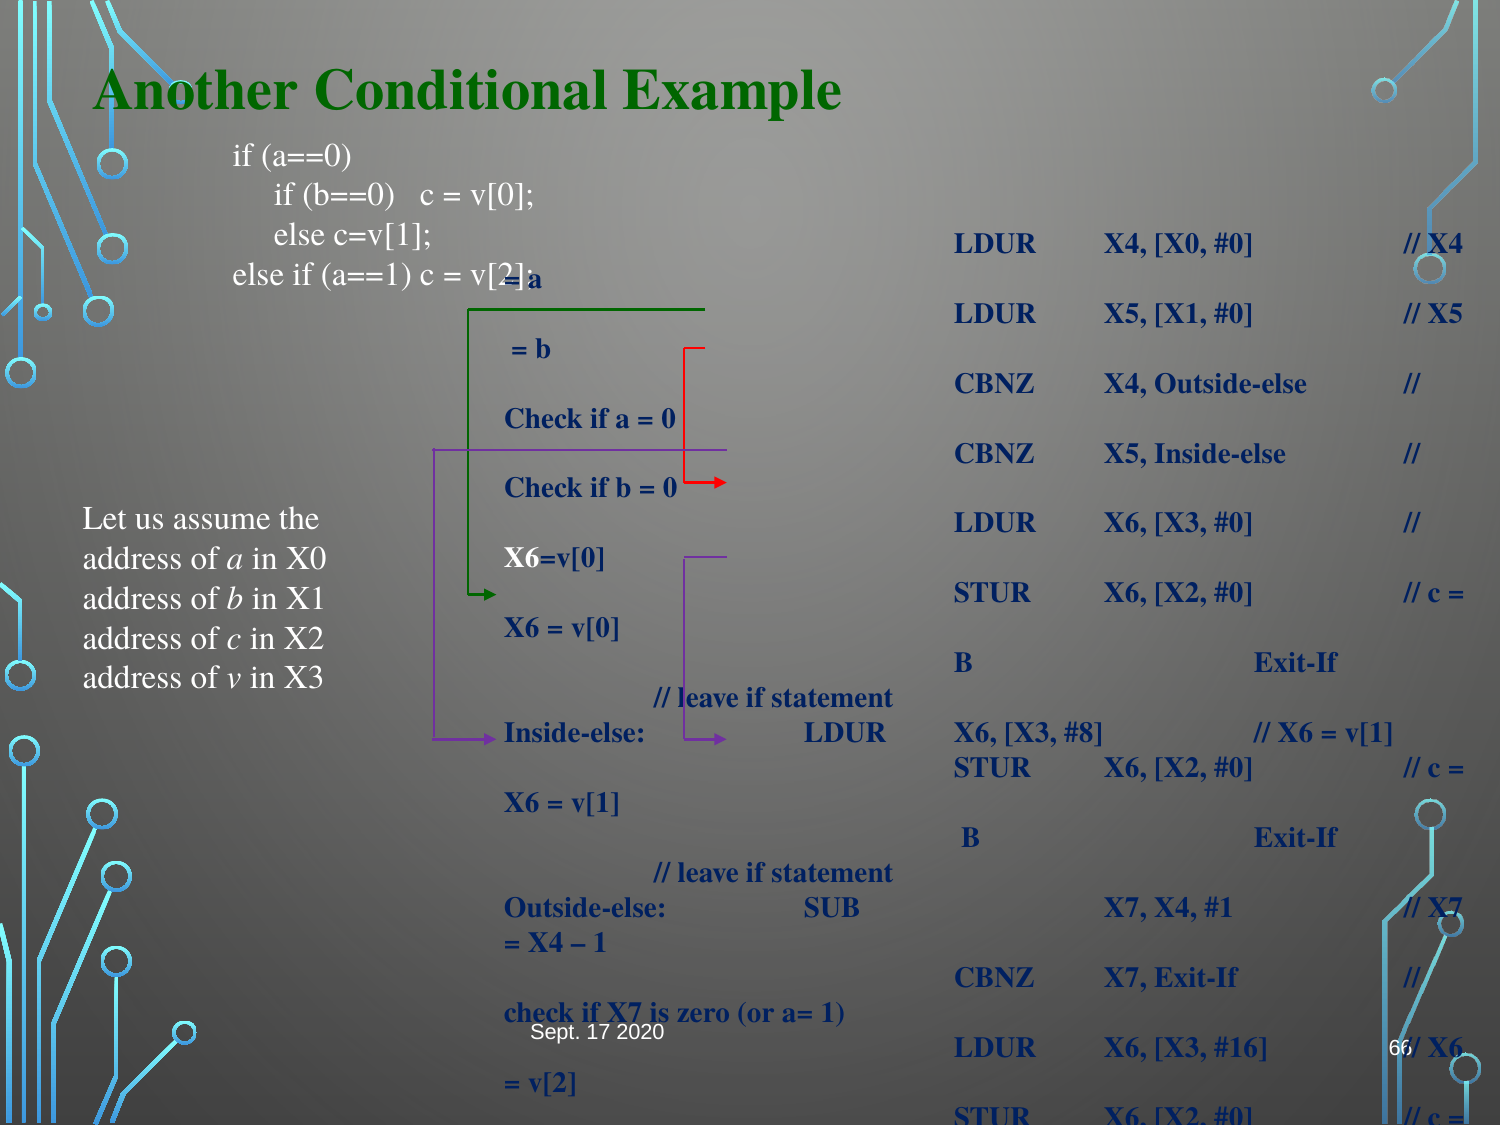

Another Conditional Example
	if (a==0)
	     if (b==0)   c = v[0];
	     else c=v[1];
	else if (a==1) c = v[2];
			LDUR 	X4, [X0, #0]		// X4 = a
			LDUR 	X5, [X1, #0]		// X5  = b
			CBNZ 	X4, Outside-else	// Check if a = 0
			CBNZ	X5, Inside-else	// Check if b = 0
			LDUR	X6, [X3, #0]		// X6=v[0]
			STUR	X6, [X2, #0]		// c = X6 = v[0]
			B		Exit-If		// leave if statement
Inside-else:		LDUR	X6, [X3, #8]		// X6 = v[1]
			STUR 	X6, [X2, #0]		// c = X6 = v[1]
			 B		Exit-If		// leave if statement
Outside-else:	SUB		X7, X4, #1		// X7 = X4 – 1
			CBNZ	X7, Exit-If		// check if X7 is zero (or a= 1)
			LDUR	X6, [X3, #16]	// X6 = v[2]
			STUR	X6, [X2, #0]		// c = X6 = v[2]
Exit-if:

Let us assume the
address of a in X0
address of b in X1
address of c in X2
address of v in X3
Sept. 17 2020
66